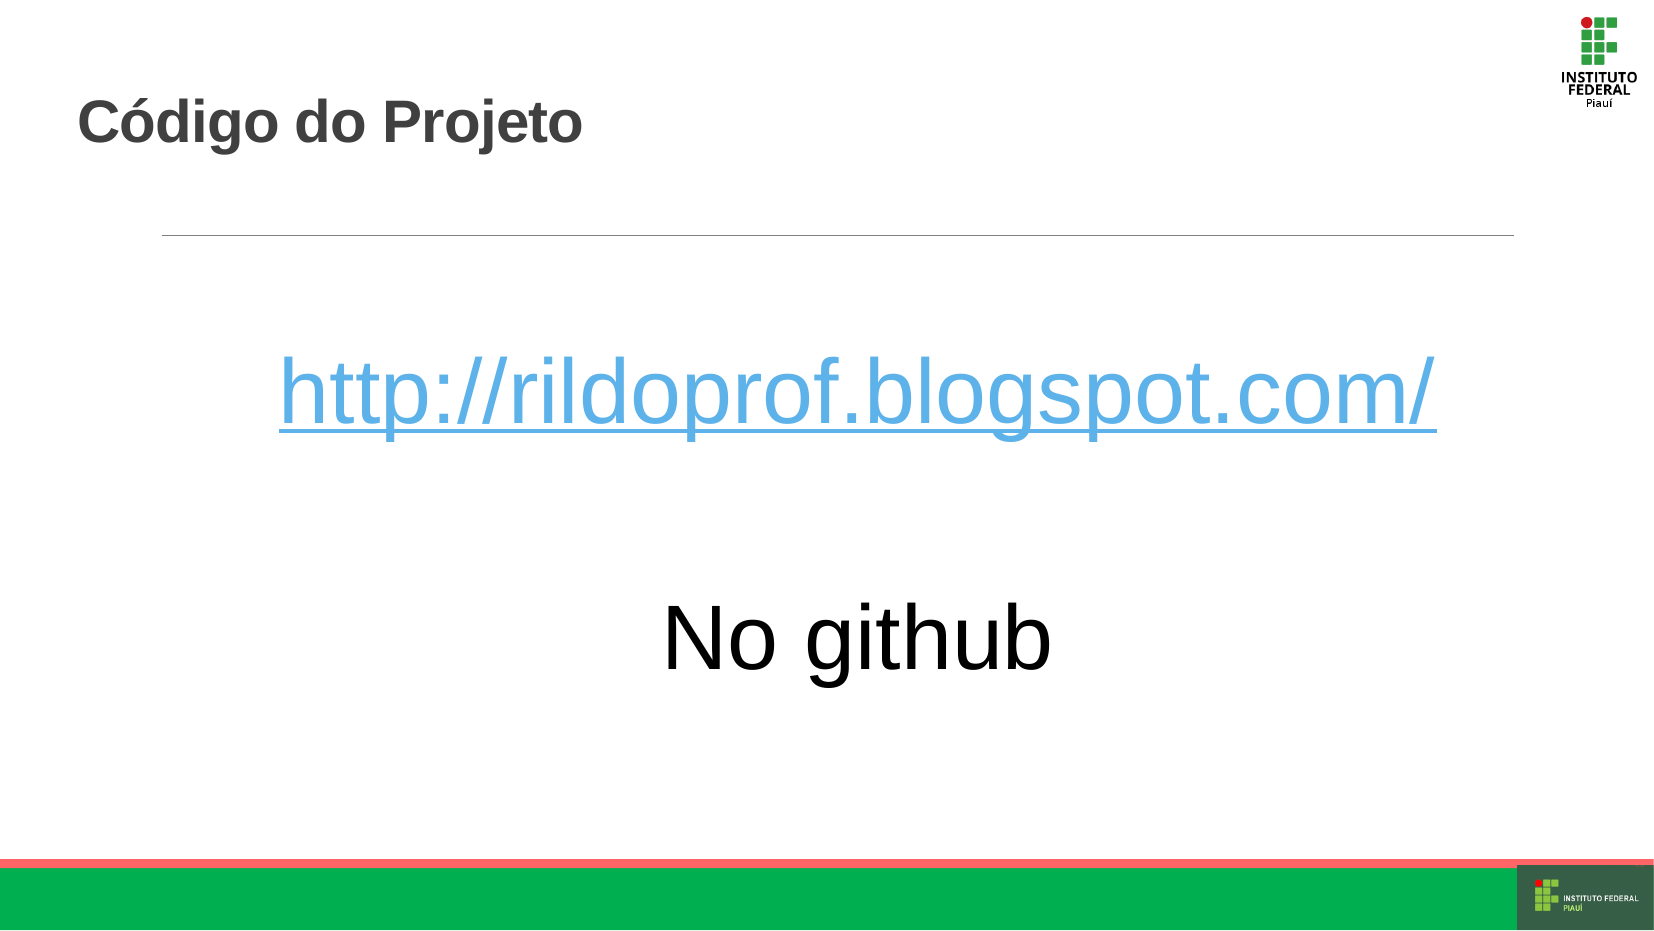

# Código do Projeto
http://rildoprof.blogspot.com/

No github